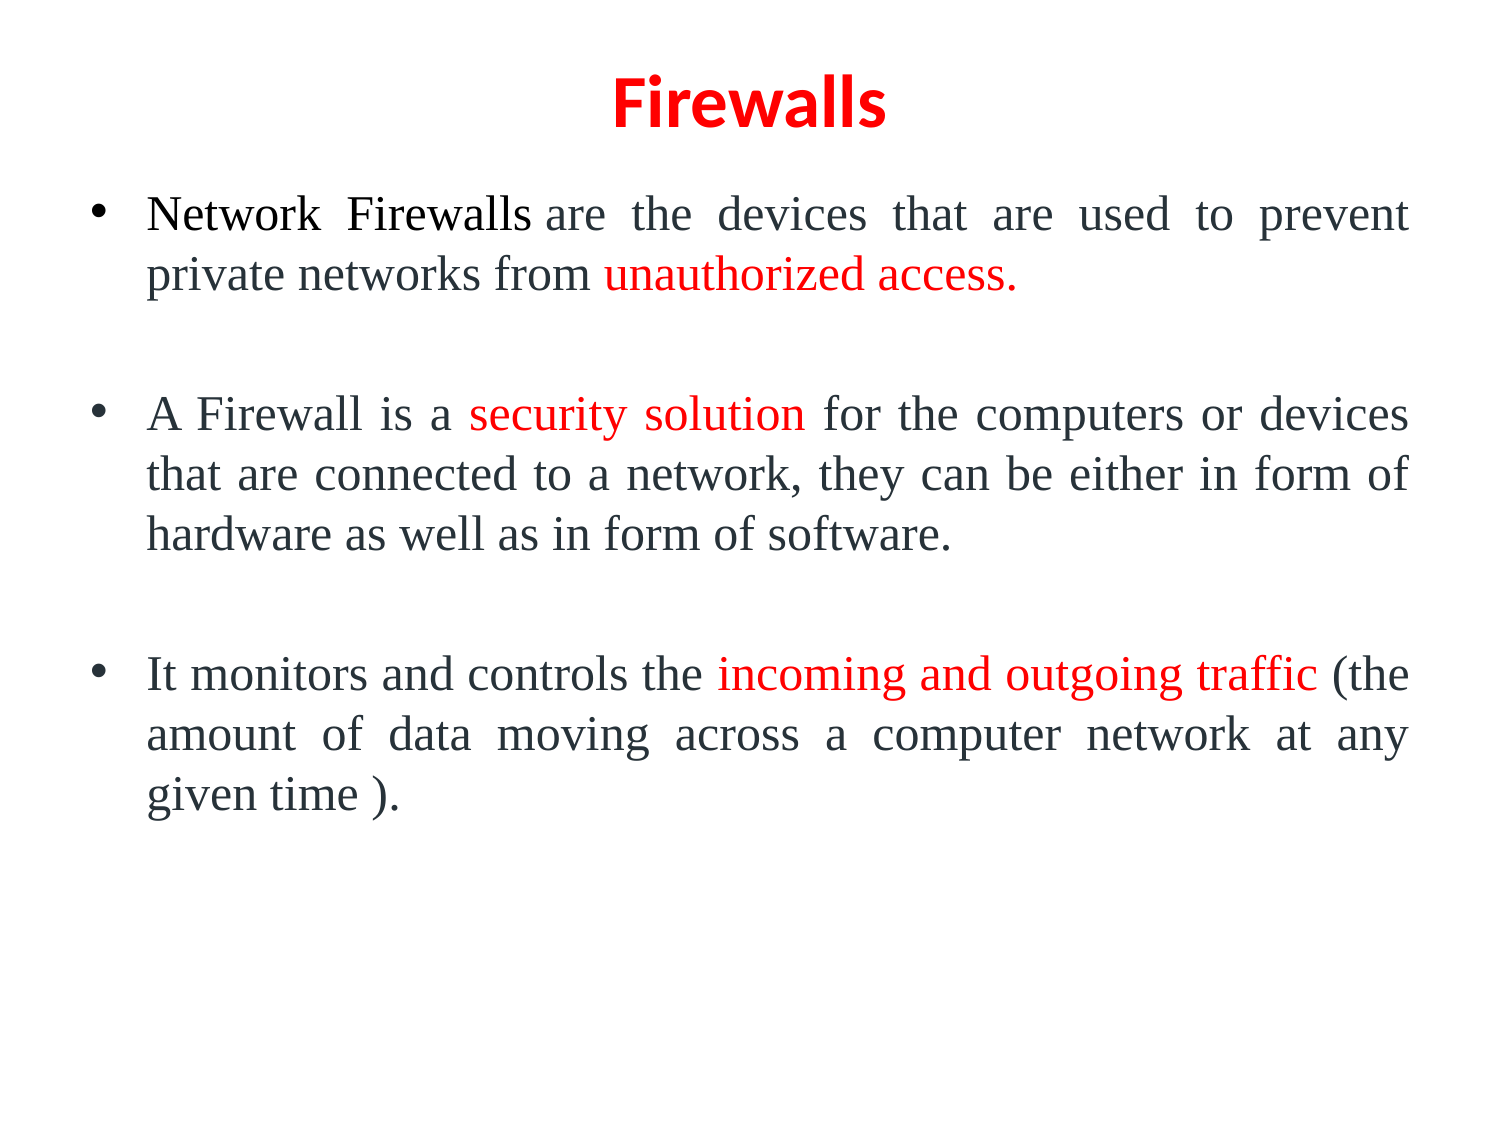

# Firewalls
Network Firewalls are the devices that are used to prevent private networks from unauthorized access.

A Firewall is a security solution for the computers or devices that are connected to a network, they can be either in form of hardware as well as in form of software.

It monitors and controls the incoming and outgoing traffic (the amount of data moving across a computer network at any given time ).